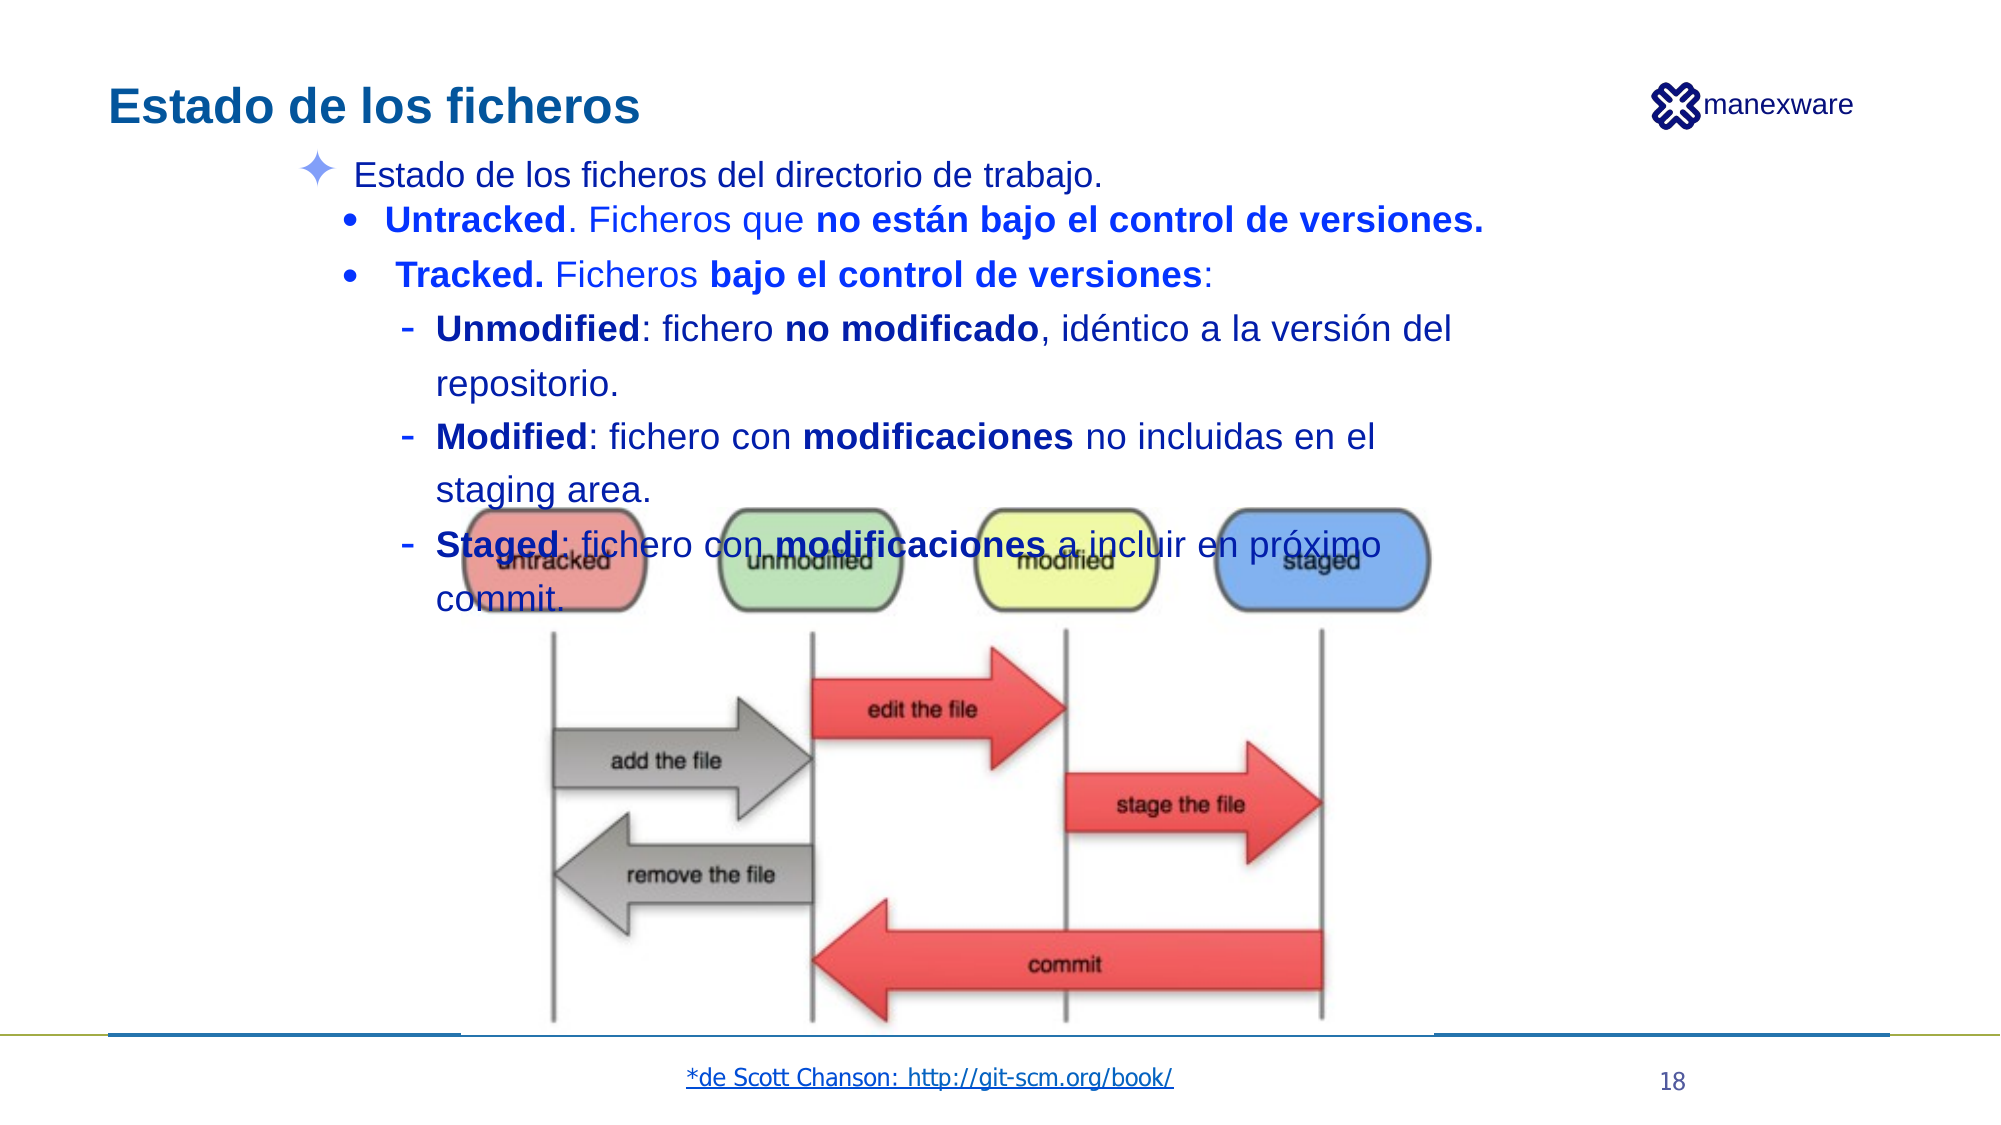

# Estado de los ficheros
✦ Estado de los ficheros del directorio de trabajo.
Untracked. Ficheros que no están bajo el control de versiones.  Tracked. Ficheros bajo el control de versiones:
Unmodified: fichero no modificado, idéntico a la versión del repositorio.
Modified: fichero con modificaciones no incluidas en el staging area.
Staged: fichero con modificaciones a incluir en próximo commit.
•
•

*de Scott Chanson: http://git-scm.org/book/
18